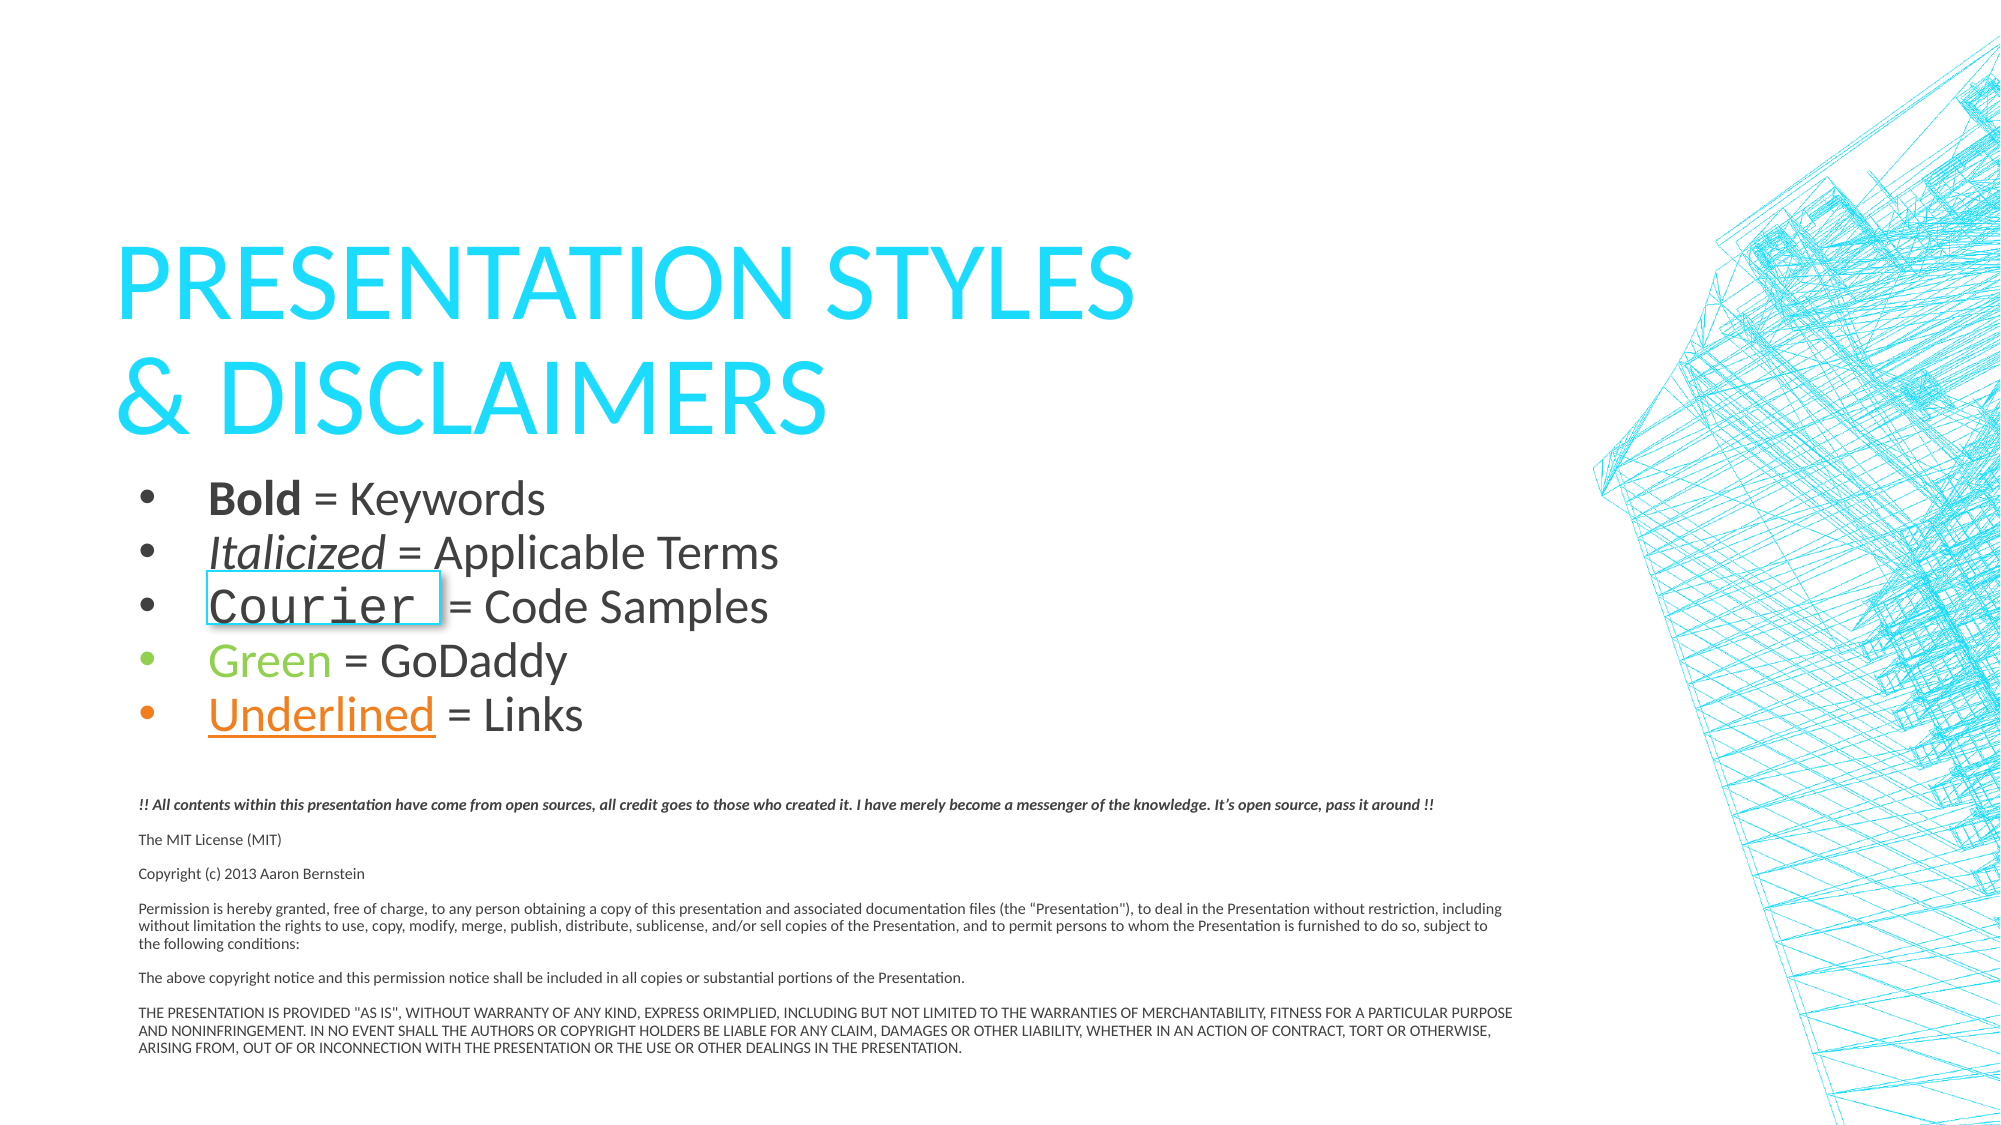

# Presentation Styles & disclaimers
Bold = Keywords
Italicized = Applicable Terms
Courier = Code Samples
Green = GoDaddy
Underlined = Links

!! All contents within this presentation have come from open sources, all credit goes to those who created it. I have merely become a messenger of the knowledge. It’s open source, pass it around !!

The MIT License (MIT)

Copyright (c) 2013 Aaron Bernstein

Permission is hereby granted, free of charge, to any person obtaining a copy of this presentation and associated documentation files (the “Presentation"), to deal in the Presentation without restriction, including without limitation the rights to use, copy, modify, merge, publish, distribute, sublicense, and/or sell copies of the Presentation, and to permit persons to whom the Presentation is furnished to do so, subject to the following conditions:

The above copyright notice and this permission notice shall be included in all copies or substantial portions of the Presentation.

THE PRESENTATION IS PROVIDED "AS IS", WITHOUT WARRANTY OF ANY KIND, EXPRESS ORIMPLIED, INCLUDING BUT NOT LIMITED TO THE WARRANTIES OF MERCHANTABILITY, FITNESS FOR A PARTICULAR PURPOSE AND NONINFRINGEMENT. IN NO EVENT SHALL THE AUTHORS OR COPYRIGHT HOLDERS BE LIABLE FOR ANY CLAIM, DAMAGES OR OTHER LIABILITY, WHETHER IN AN ACTION OF CONTRACT, TORT OR OTHERWISE, ARISING FROM, OUT OF OR INCONNECTION WITH THE PRESENTATION OR THE USE OR OTHER DEALINGS IN THE PRESENTATION.